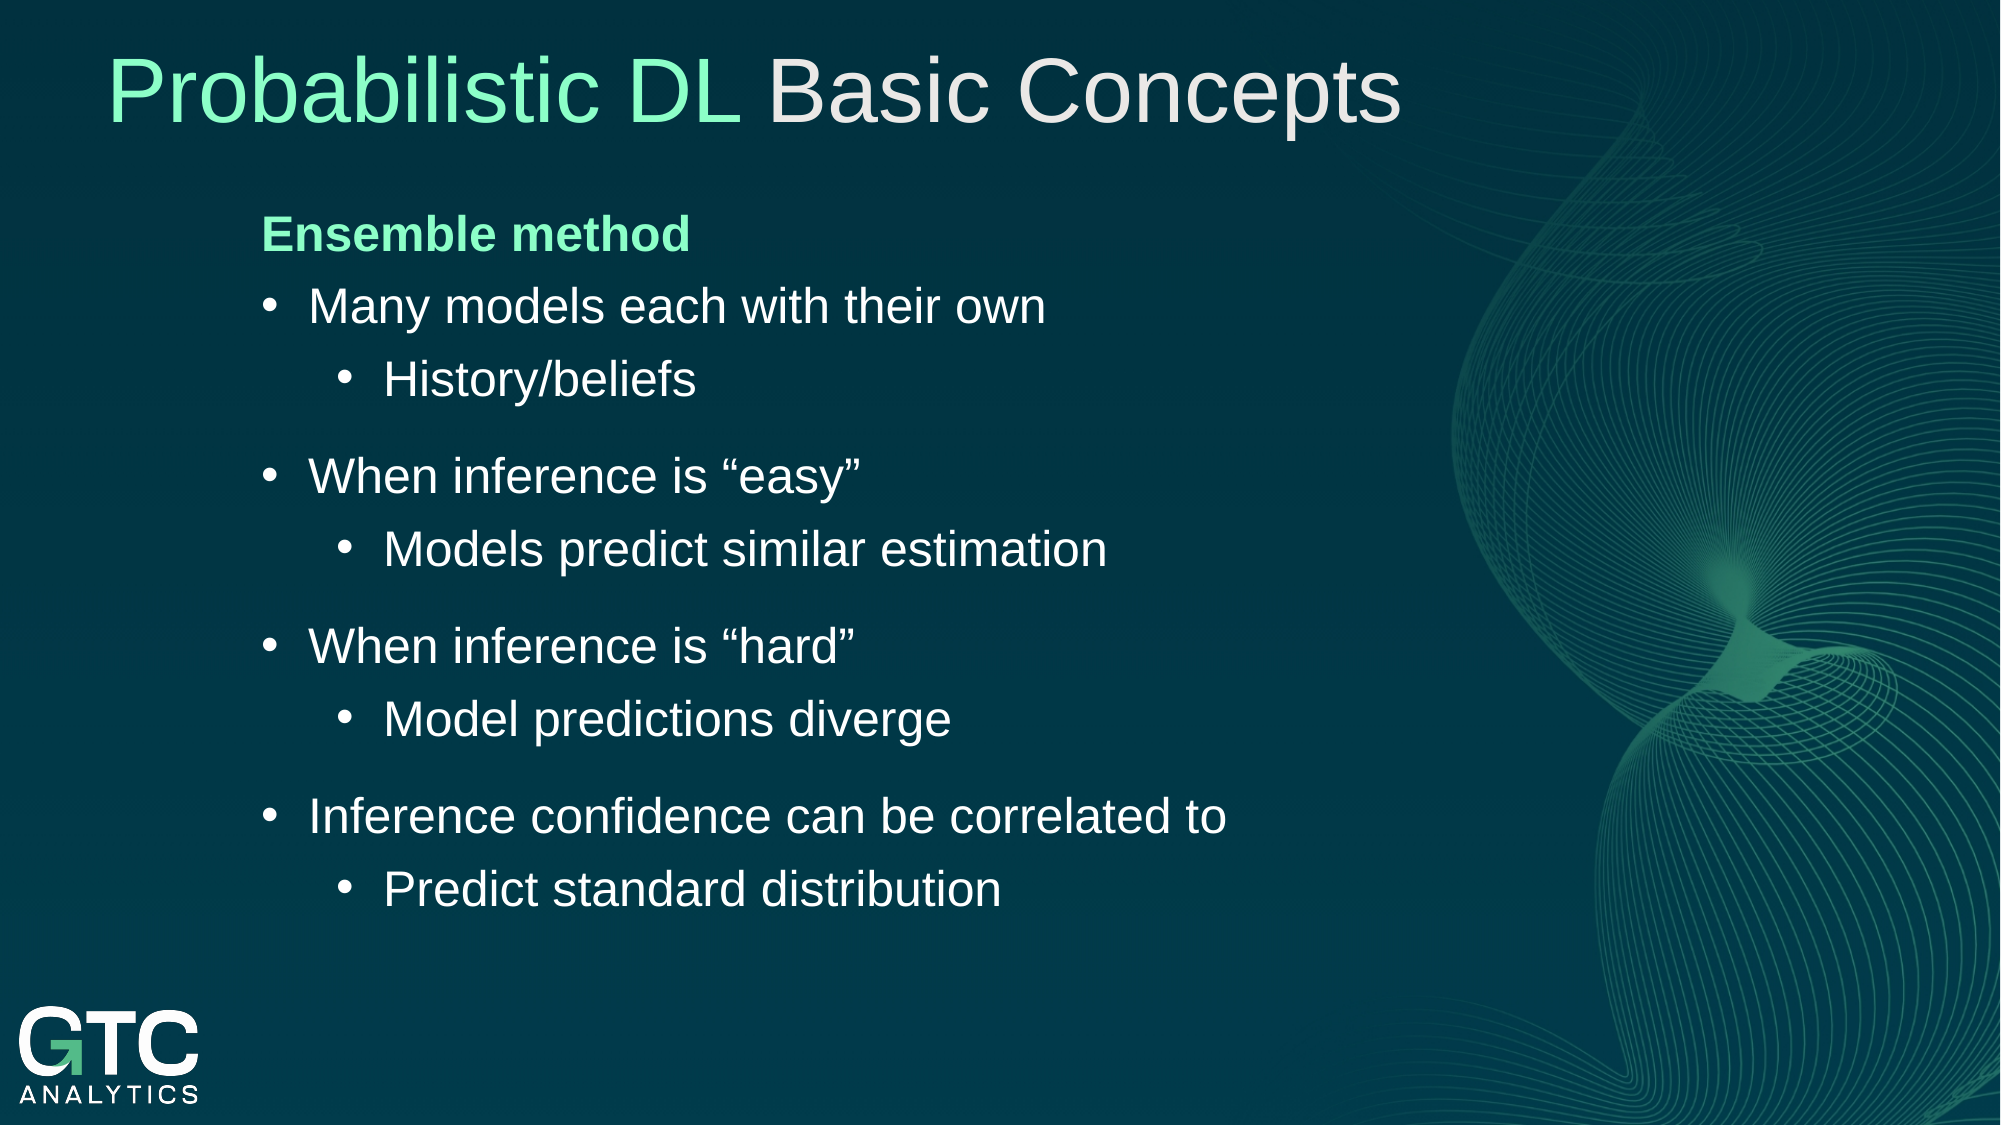

Probabilistic DL Basic Concepts
Ensemble method
Many models each with their own
History/beliefs
When inference is “easy”
Models predict similar estimation
When inference is “hard”
Model predictions diverge
Inference confidence can be correlated to
Predict standard distribution